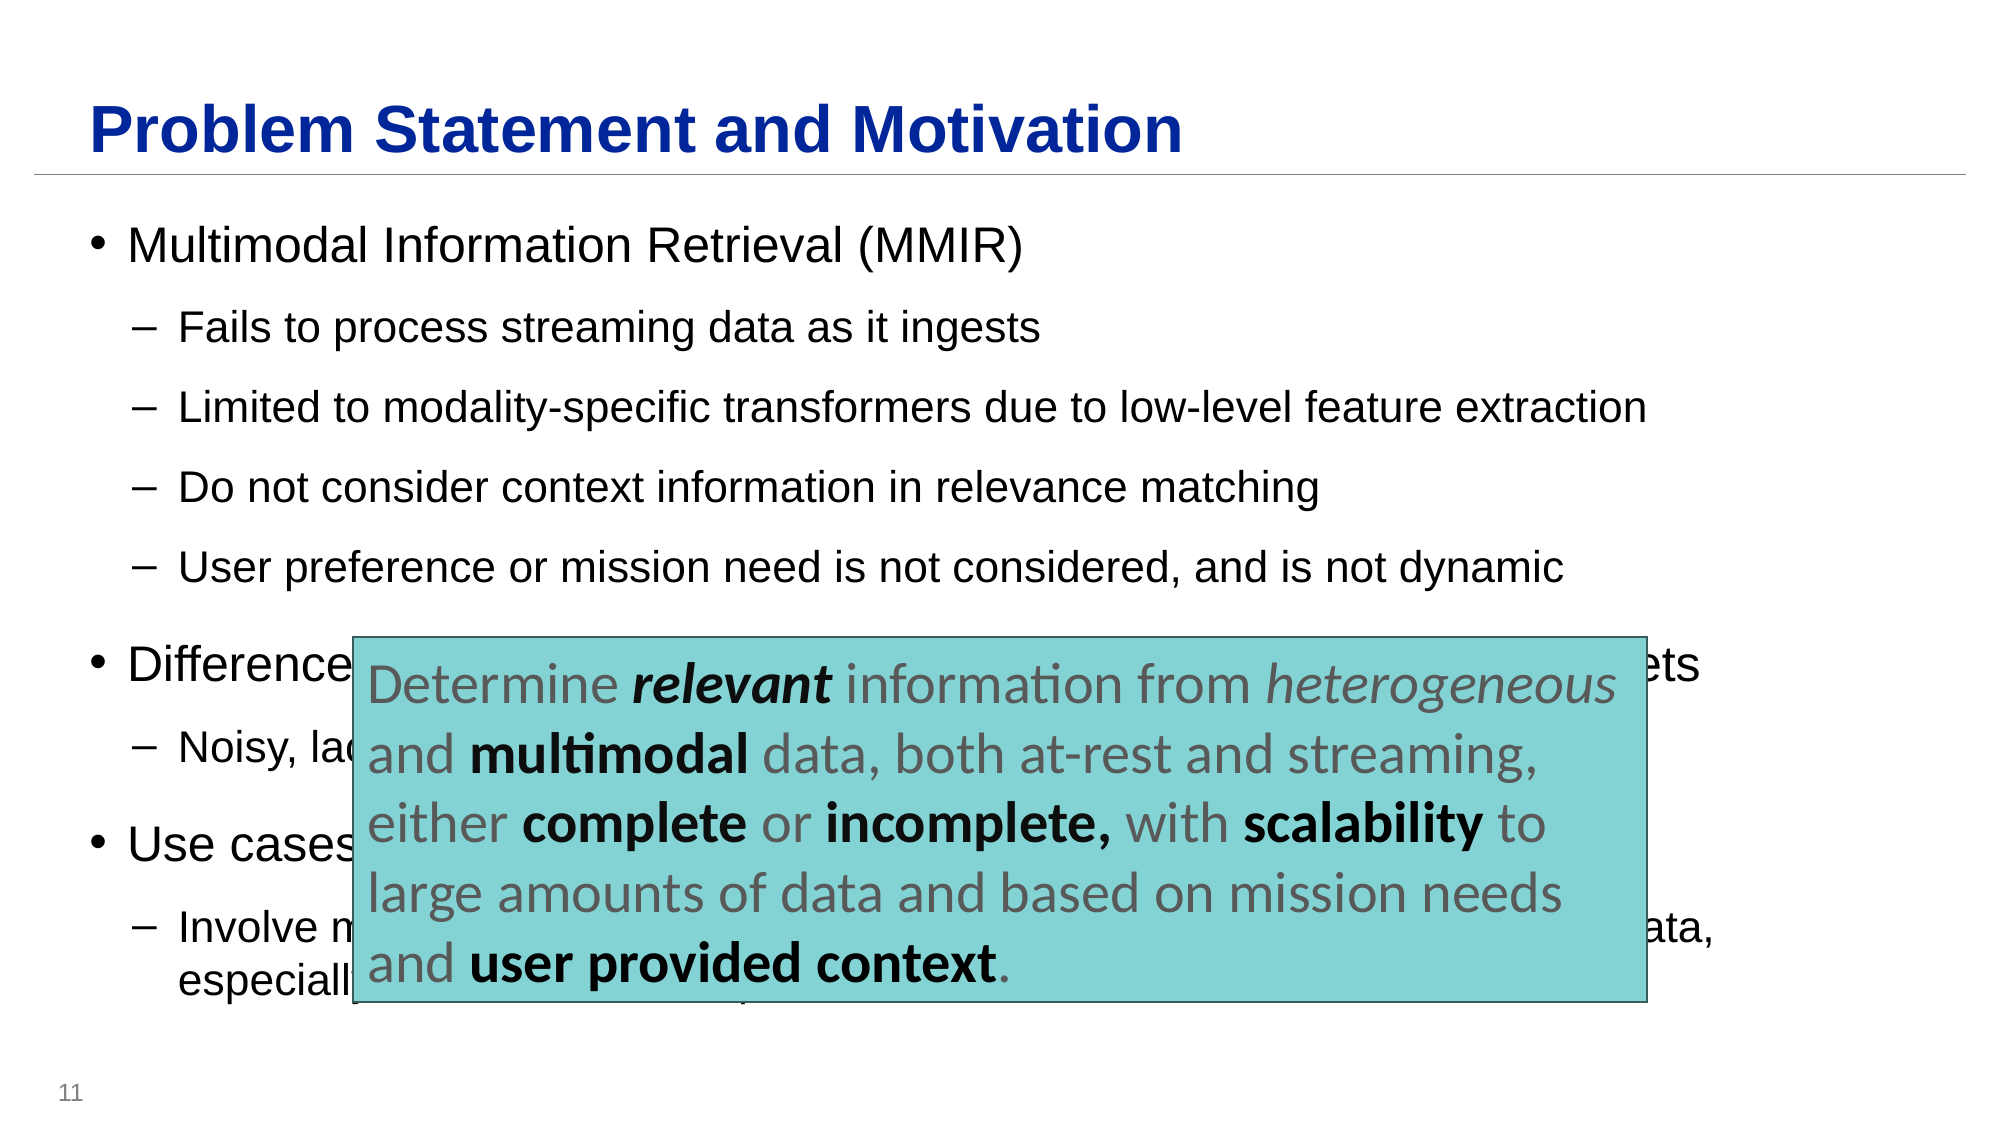

# Problem Statement and Motivation
Multimodal Information Retrieval (MMIR)
Fails to process streaming data as it ingests
Limited to modality-specific transformers due to low-level feature extraction
Do not consider context information in relevance matching
User preference or mission need is not considered, and is not dynamic
Difference between MMIR benchmark datasets and real-world datasets
Noisy, lacks relevance labels, heterogenous
Use cases: Video Feed Querying and Missing Person Search
Involve manually-performed investigations of large amount of multimodal data, especially video data, for a specific mission need

Determine relevant information from heterogeneous and multimodal data, both at-rest and streaming, either complete or incomplete, with scalability to large amounts of data and based on mission needs and user provided context.
11